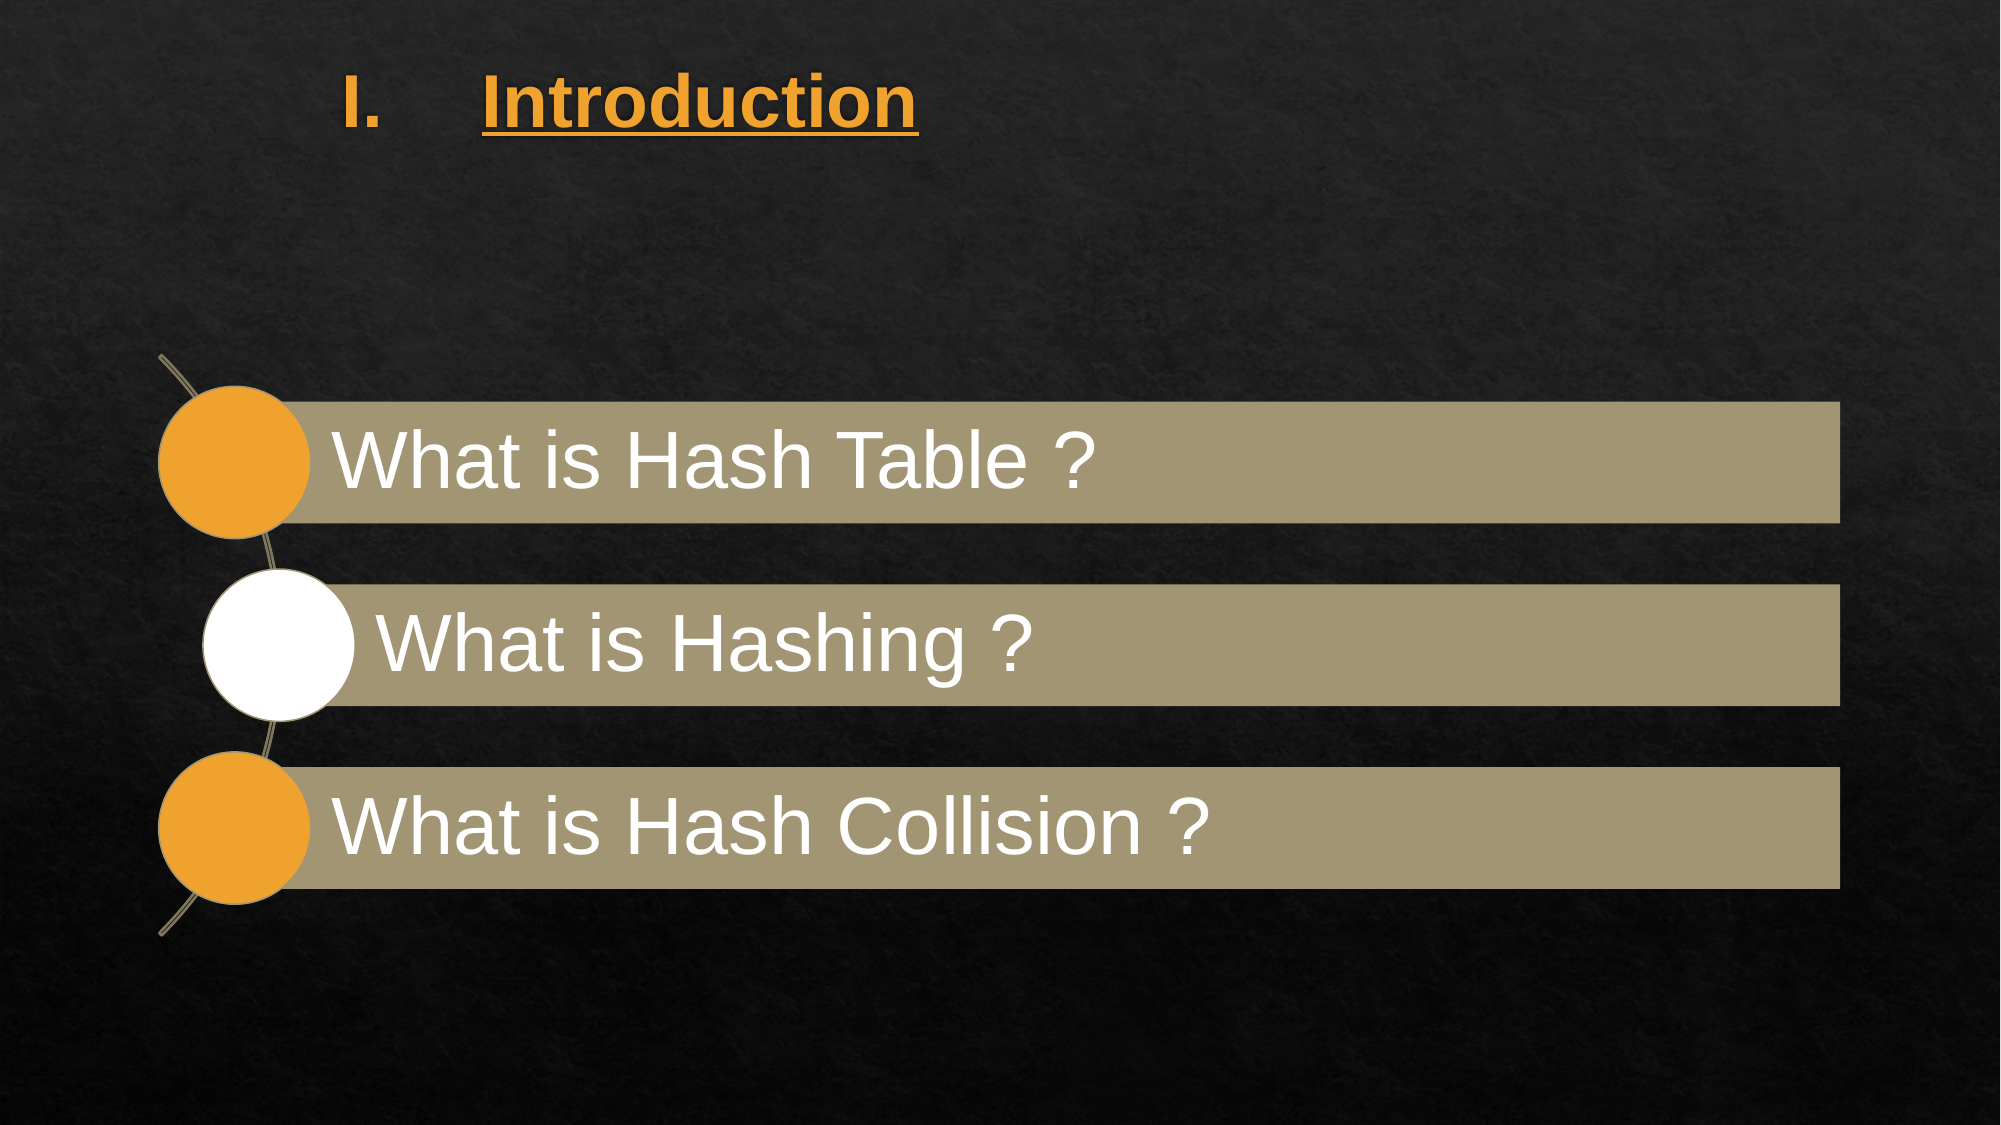

# Introduction
What is Hash Table ?
What is Hashing ?
What is Hash Collision ?